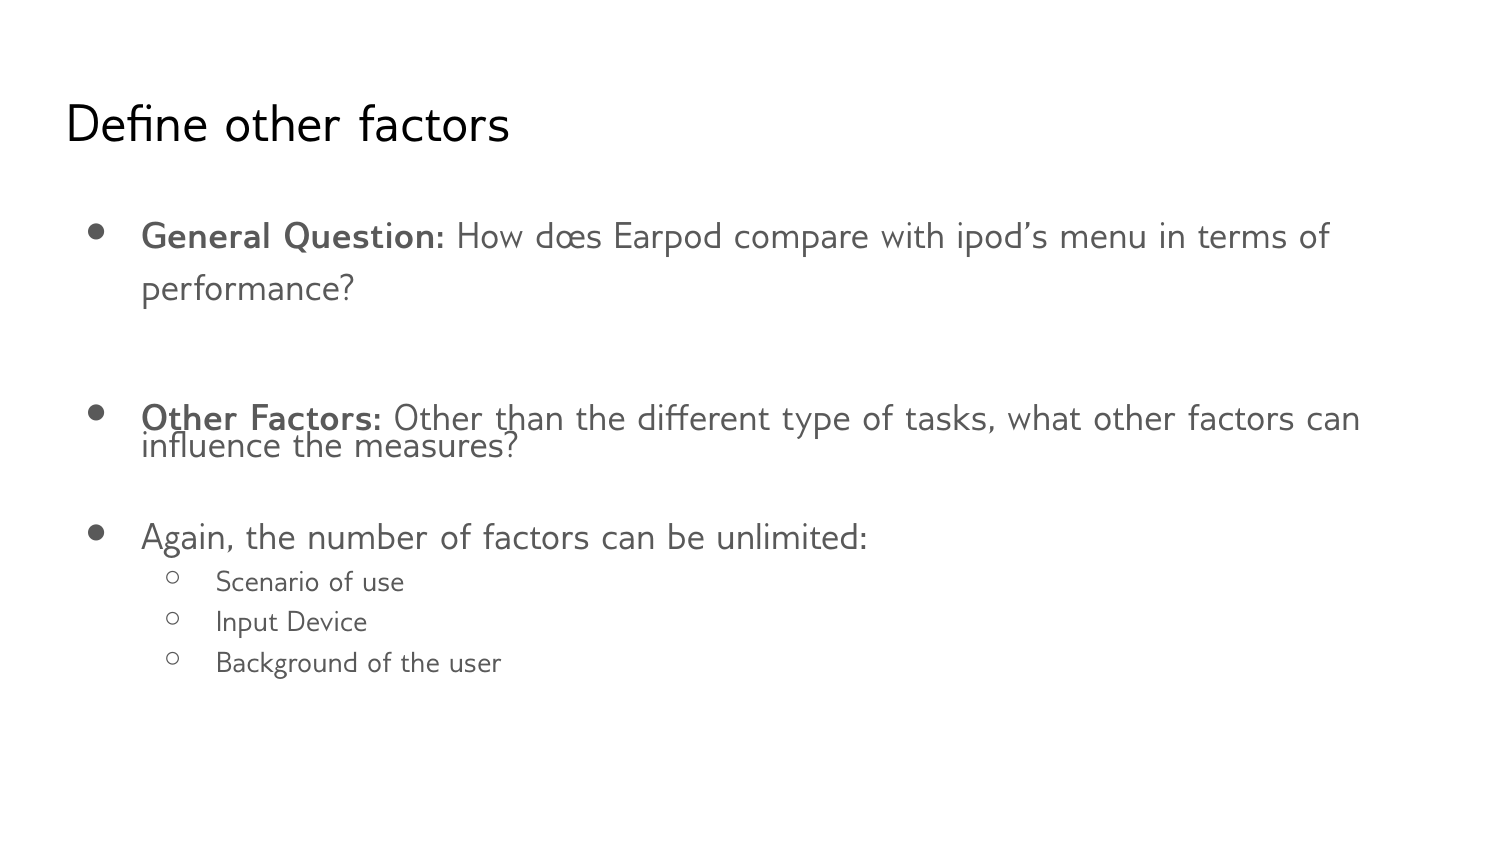

# Define other factors
General Question: How does Earpod compare with ipod’s menu in terms of performance?

Other Factors: Other than the different type of tasks, what other factors can influence the measures?

Again, the number of factors can be unlimited:
Scenario of use
Input Device
Background of the user